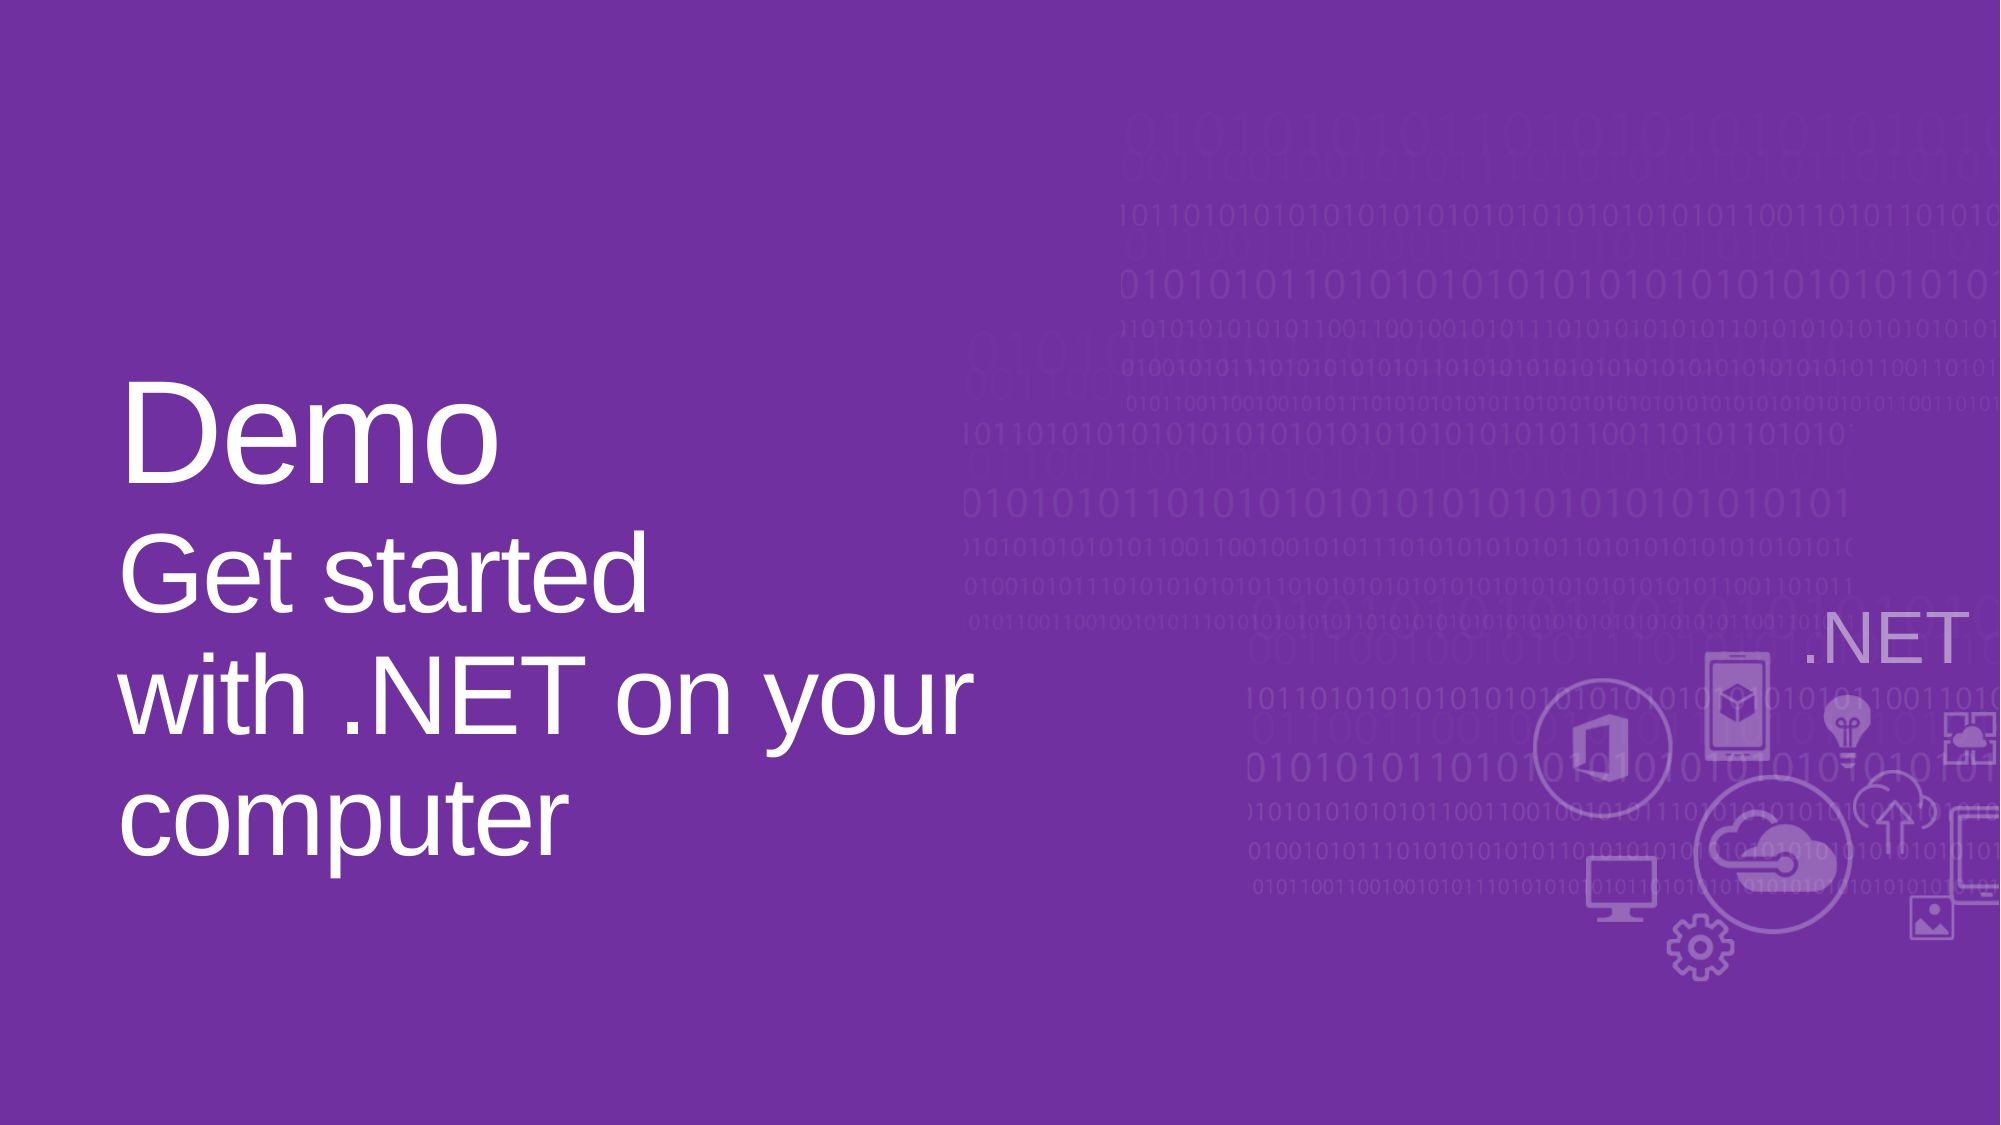

# Demo Get started with .NET on your computer